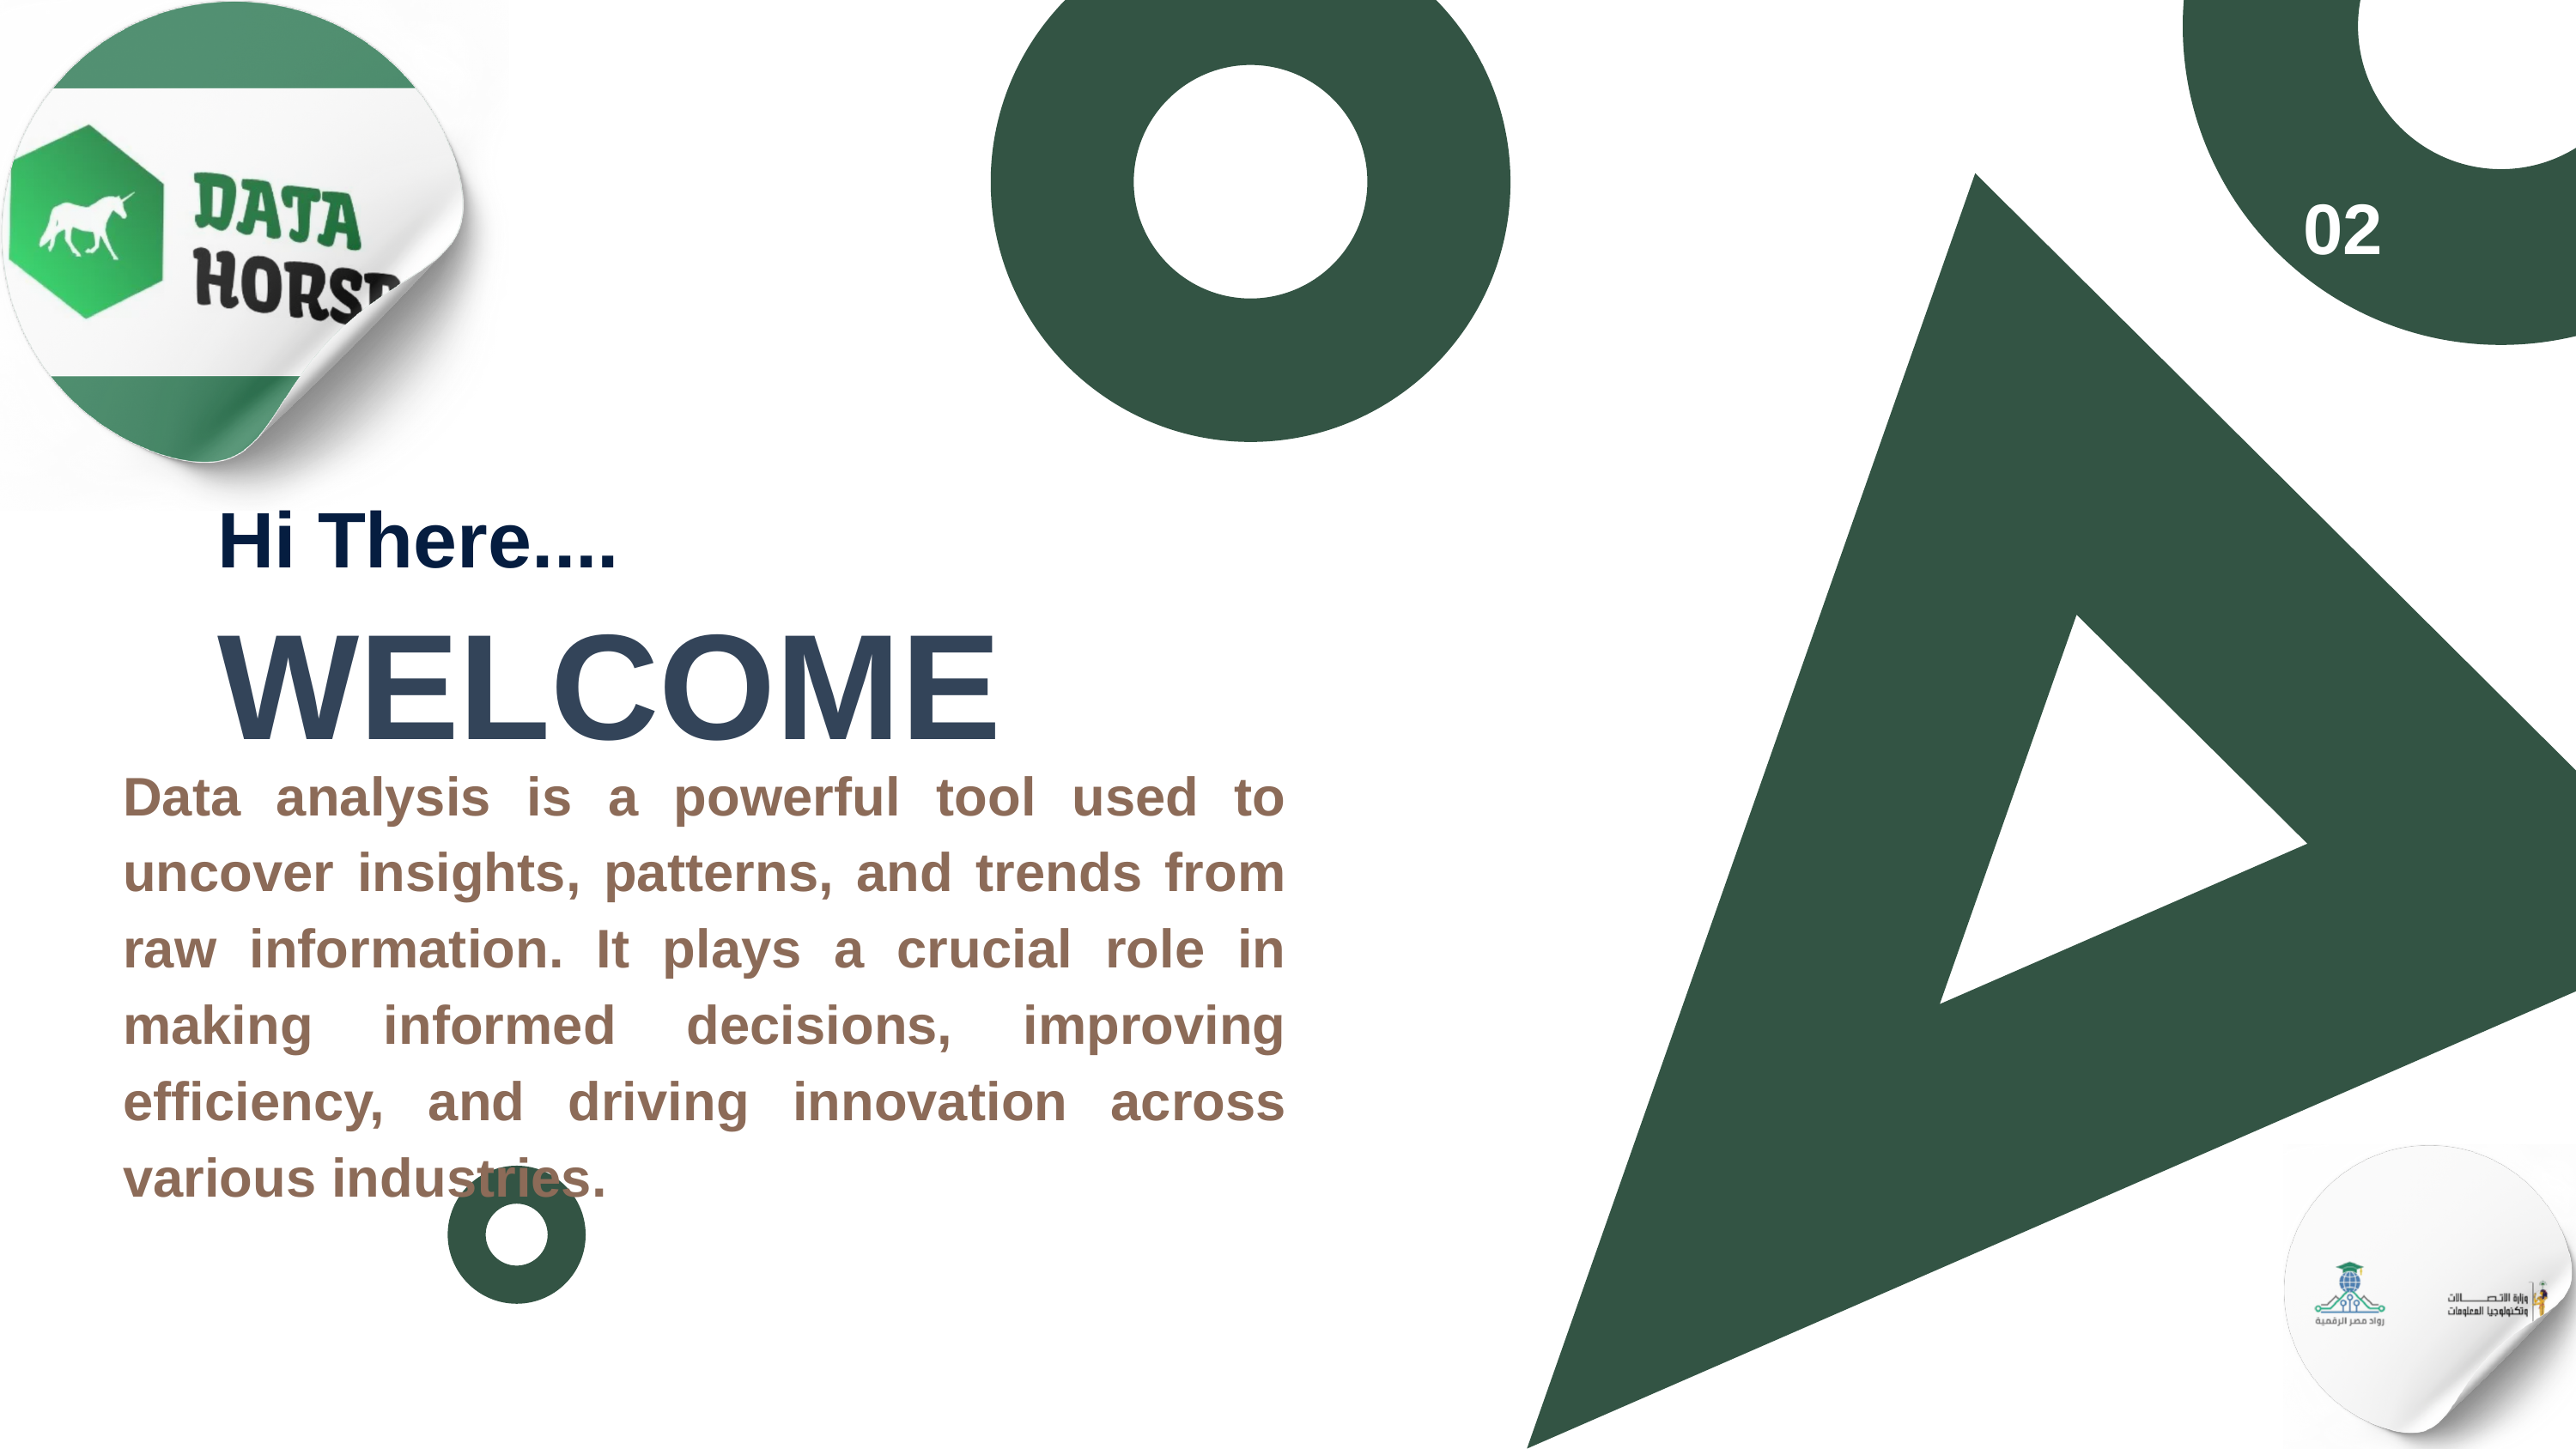

02
Hi There....
WELCOME
Data analysis is a powerful tool used to uncover insights, patterns, and trends from raw information. It plays a crucial role in making informed decisions, improving efficiency, and driving innovation across various industries.